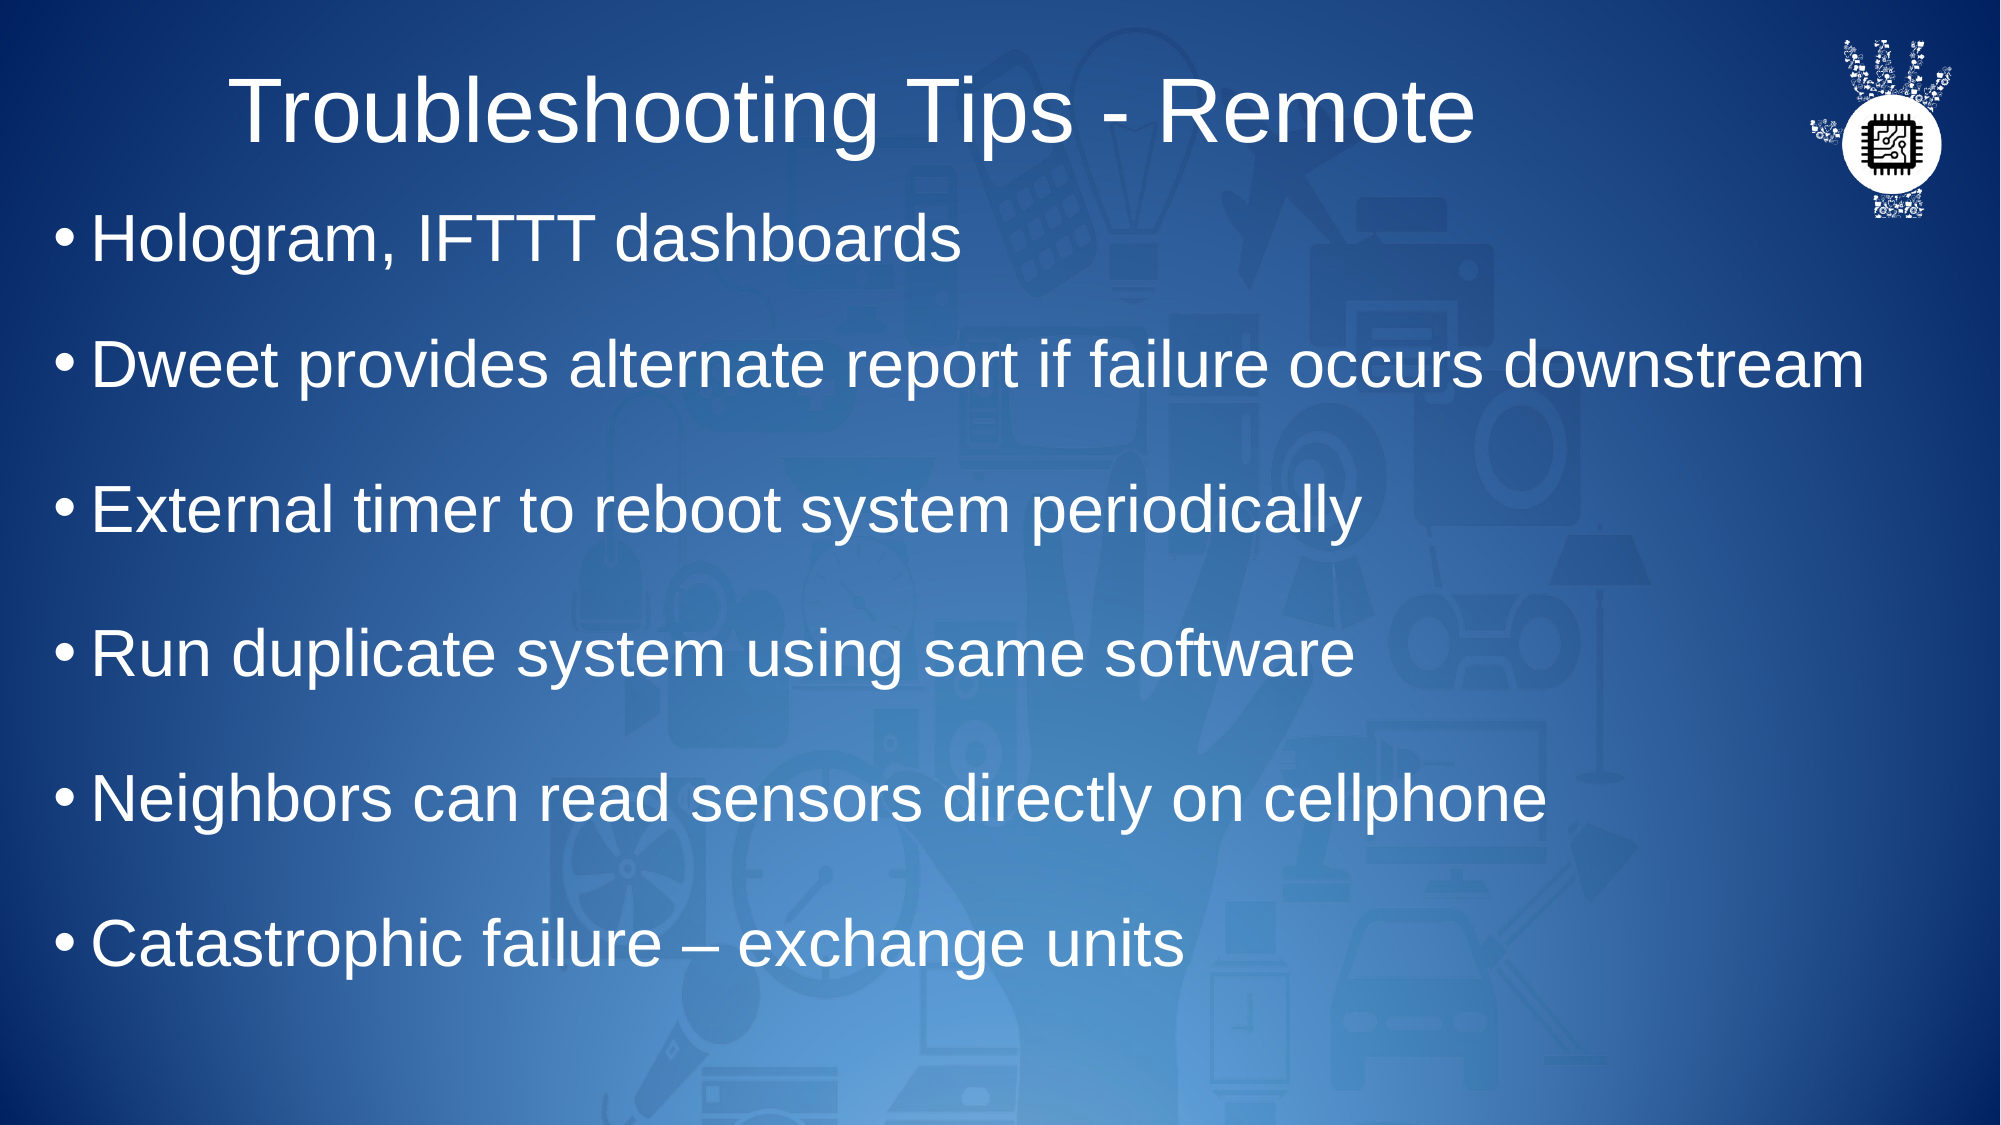

# Troubleshooting Tips - Remote
Hologram, IFTTT dashboards

Dweet provides alternate report if failure occurs downstream

External timer to reboot system periodically

Run duplicate system using same software

Neighbors can read sensors directly on cellphone

Catastrophic failure – exchange units